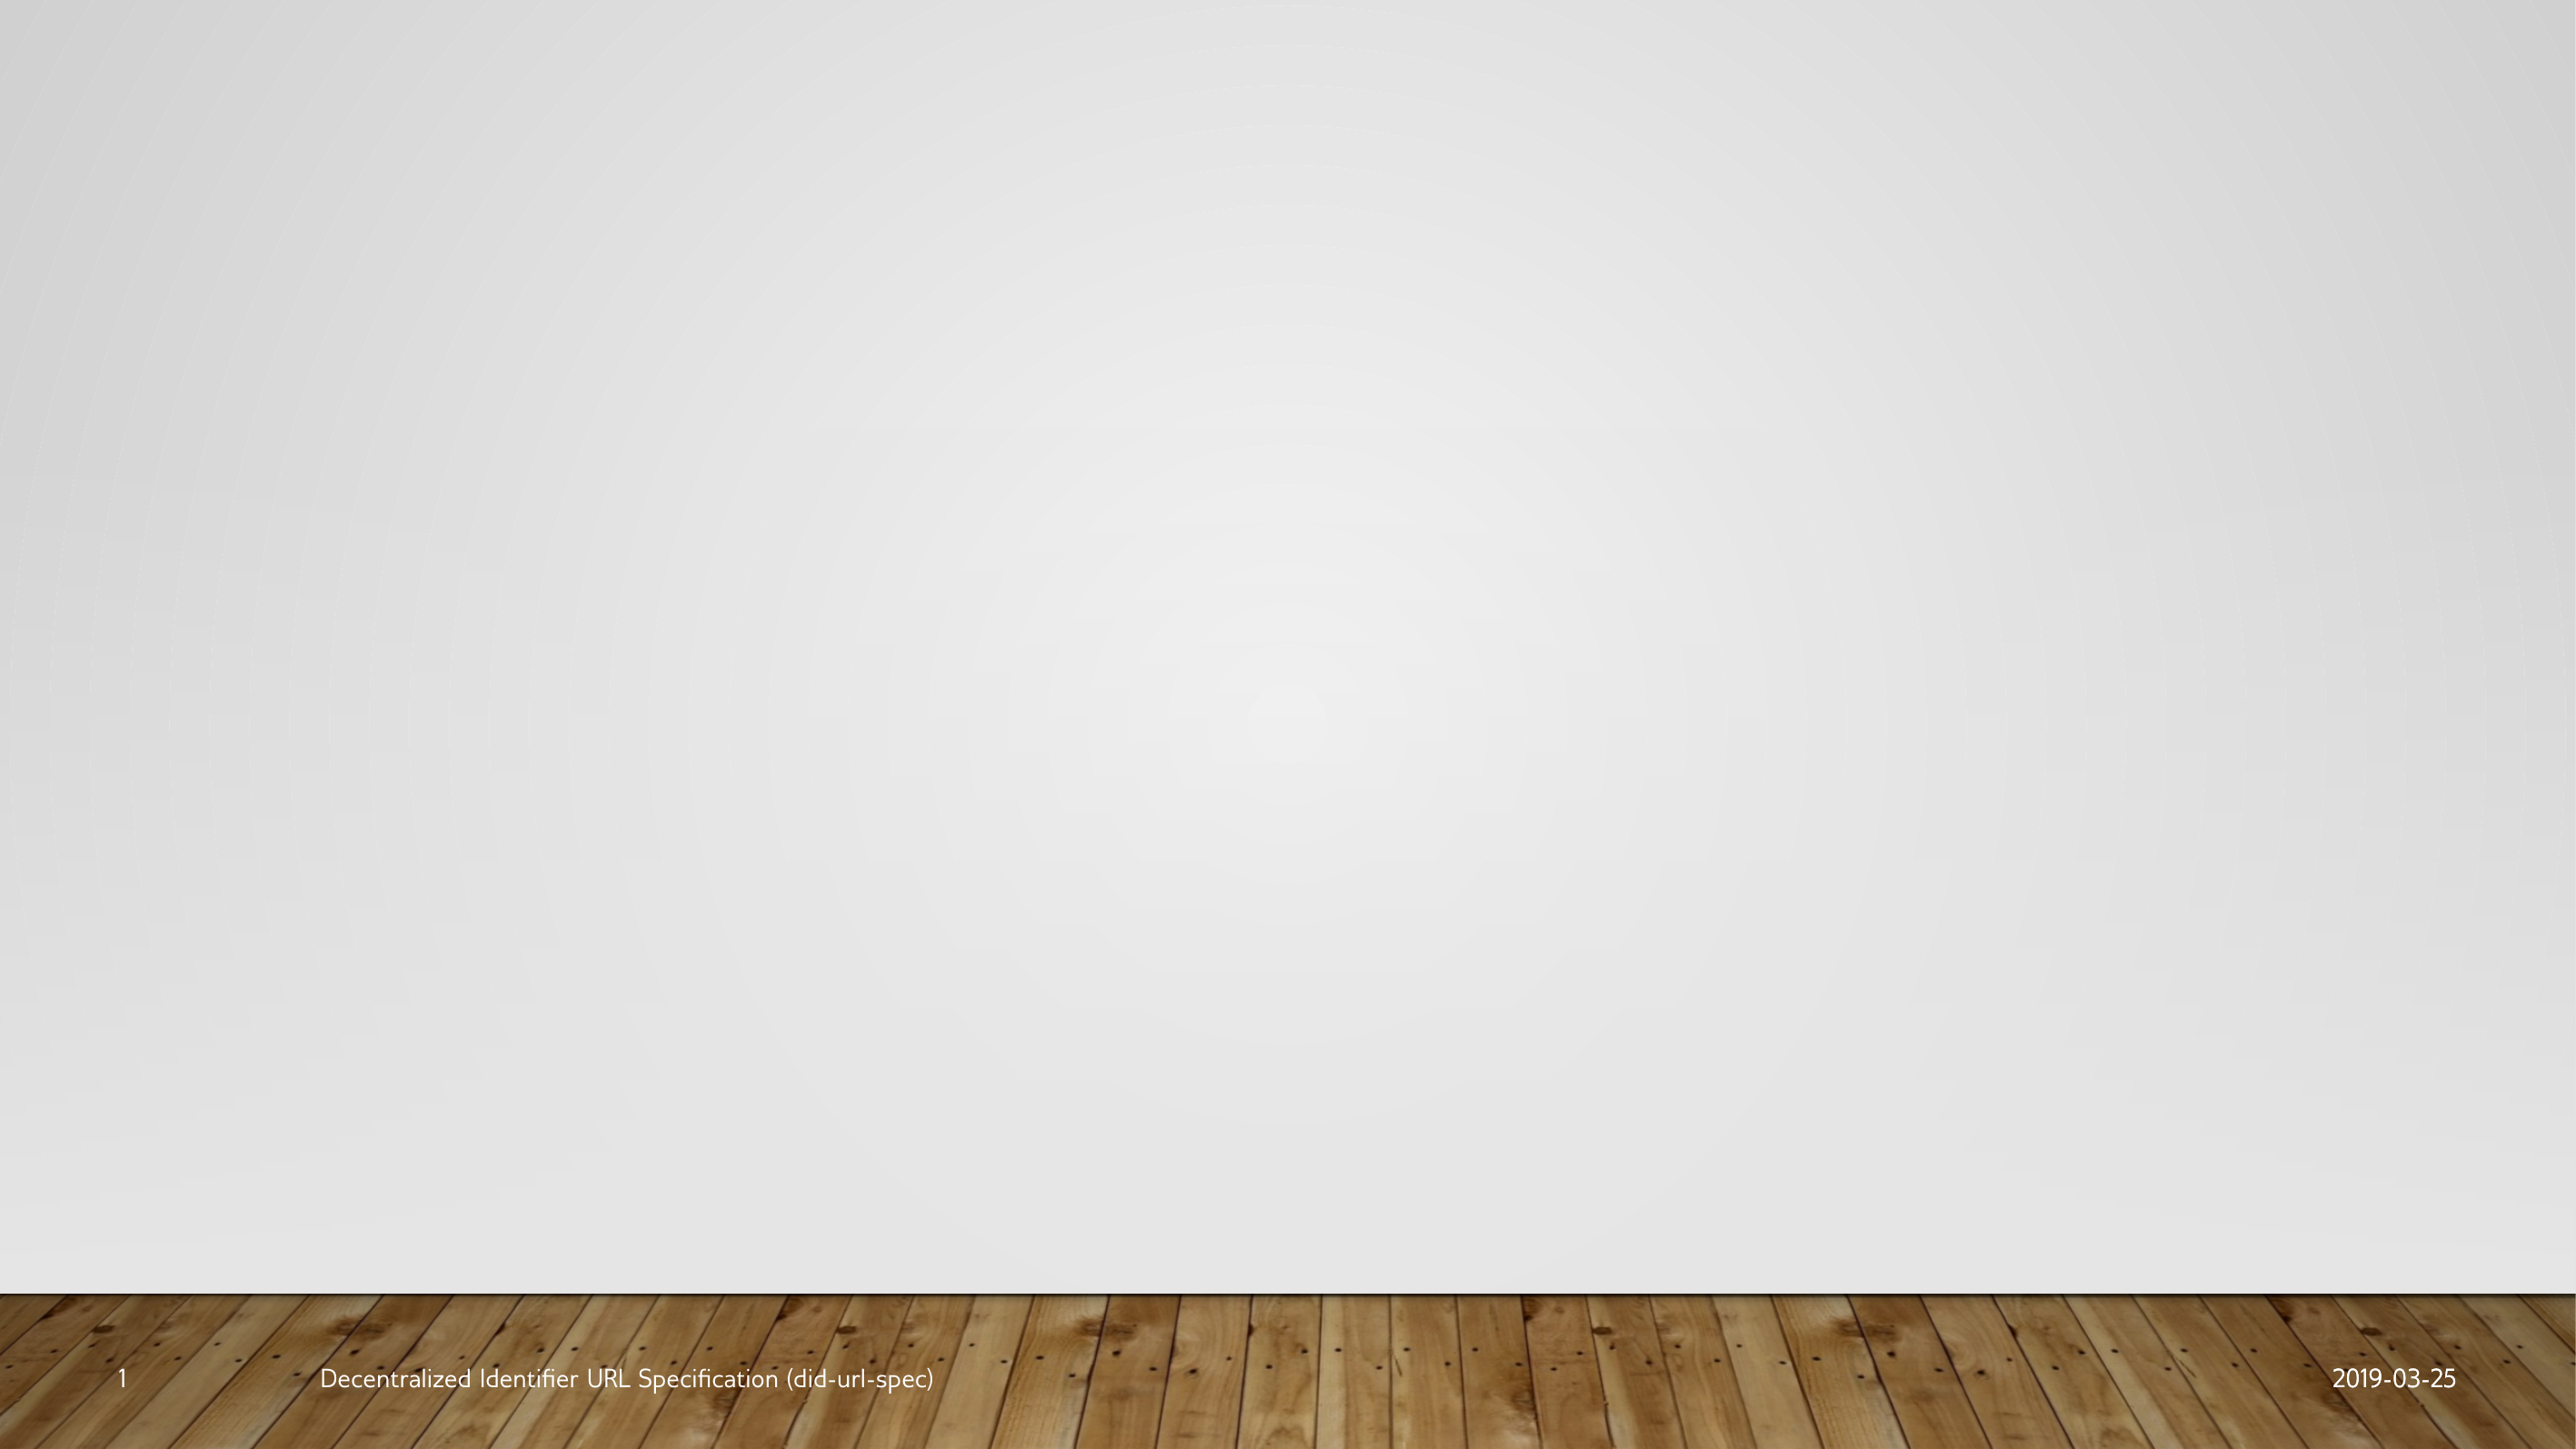

2019-03-25
1
2019-03-25
Decentralized Identifier URL Specification (did-url-spec)